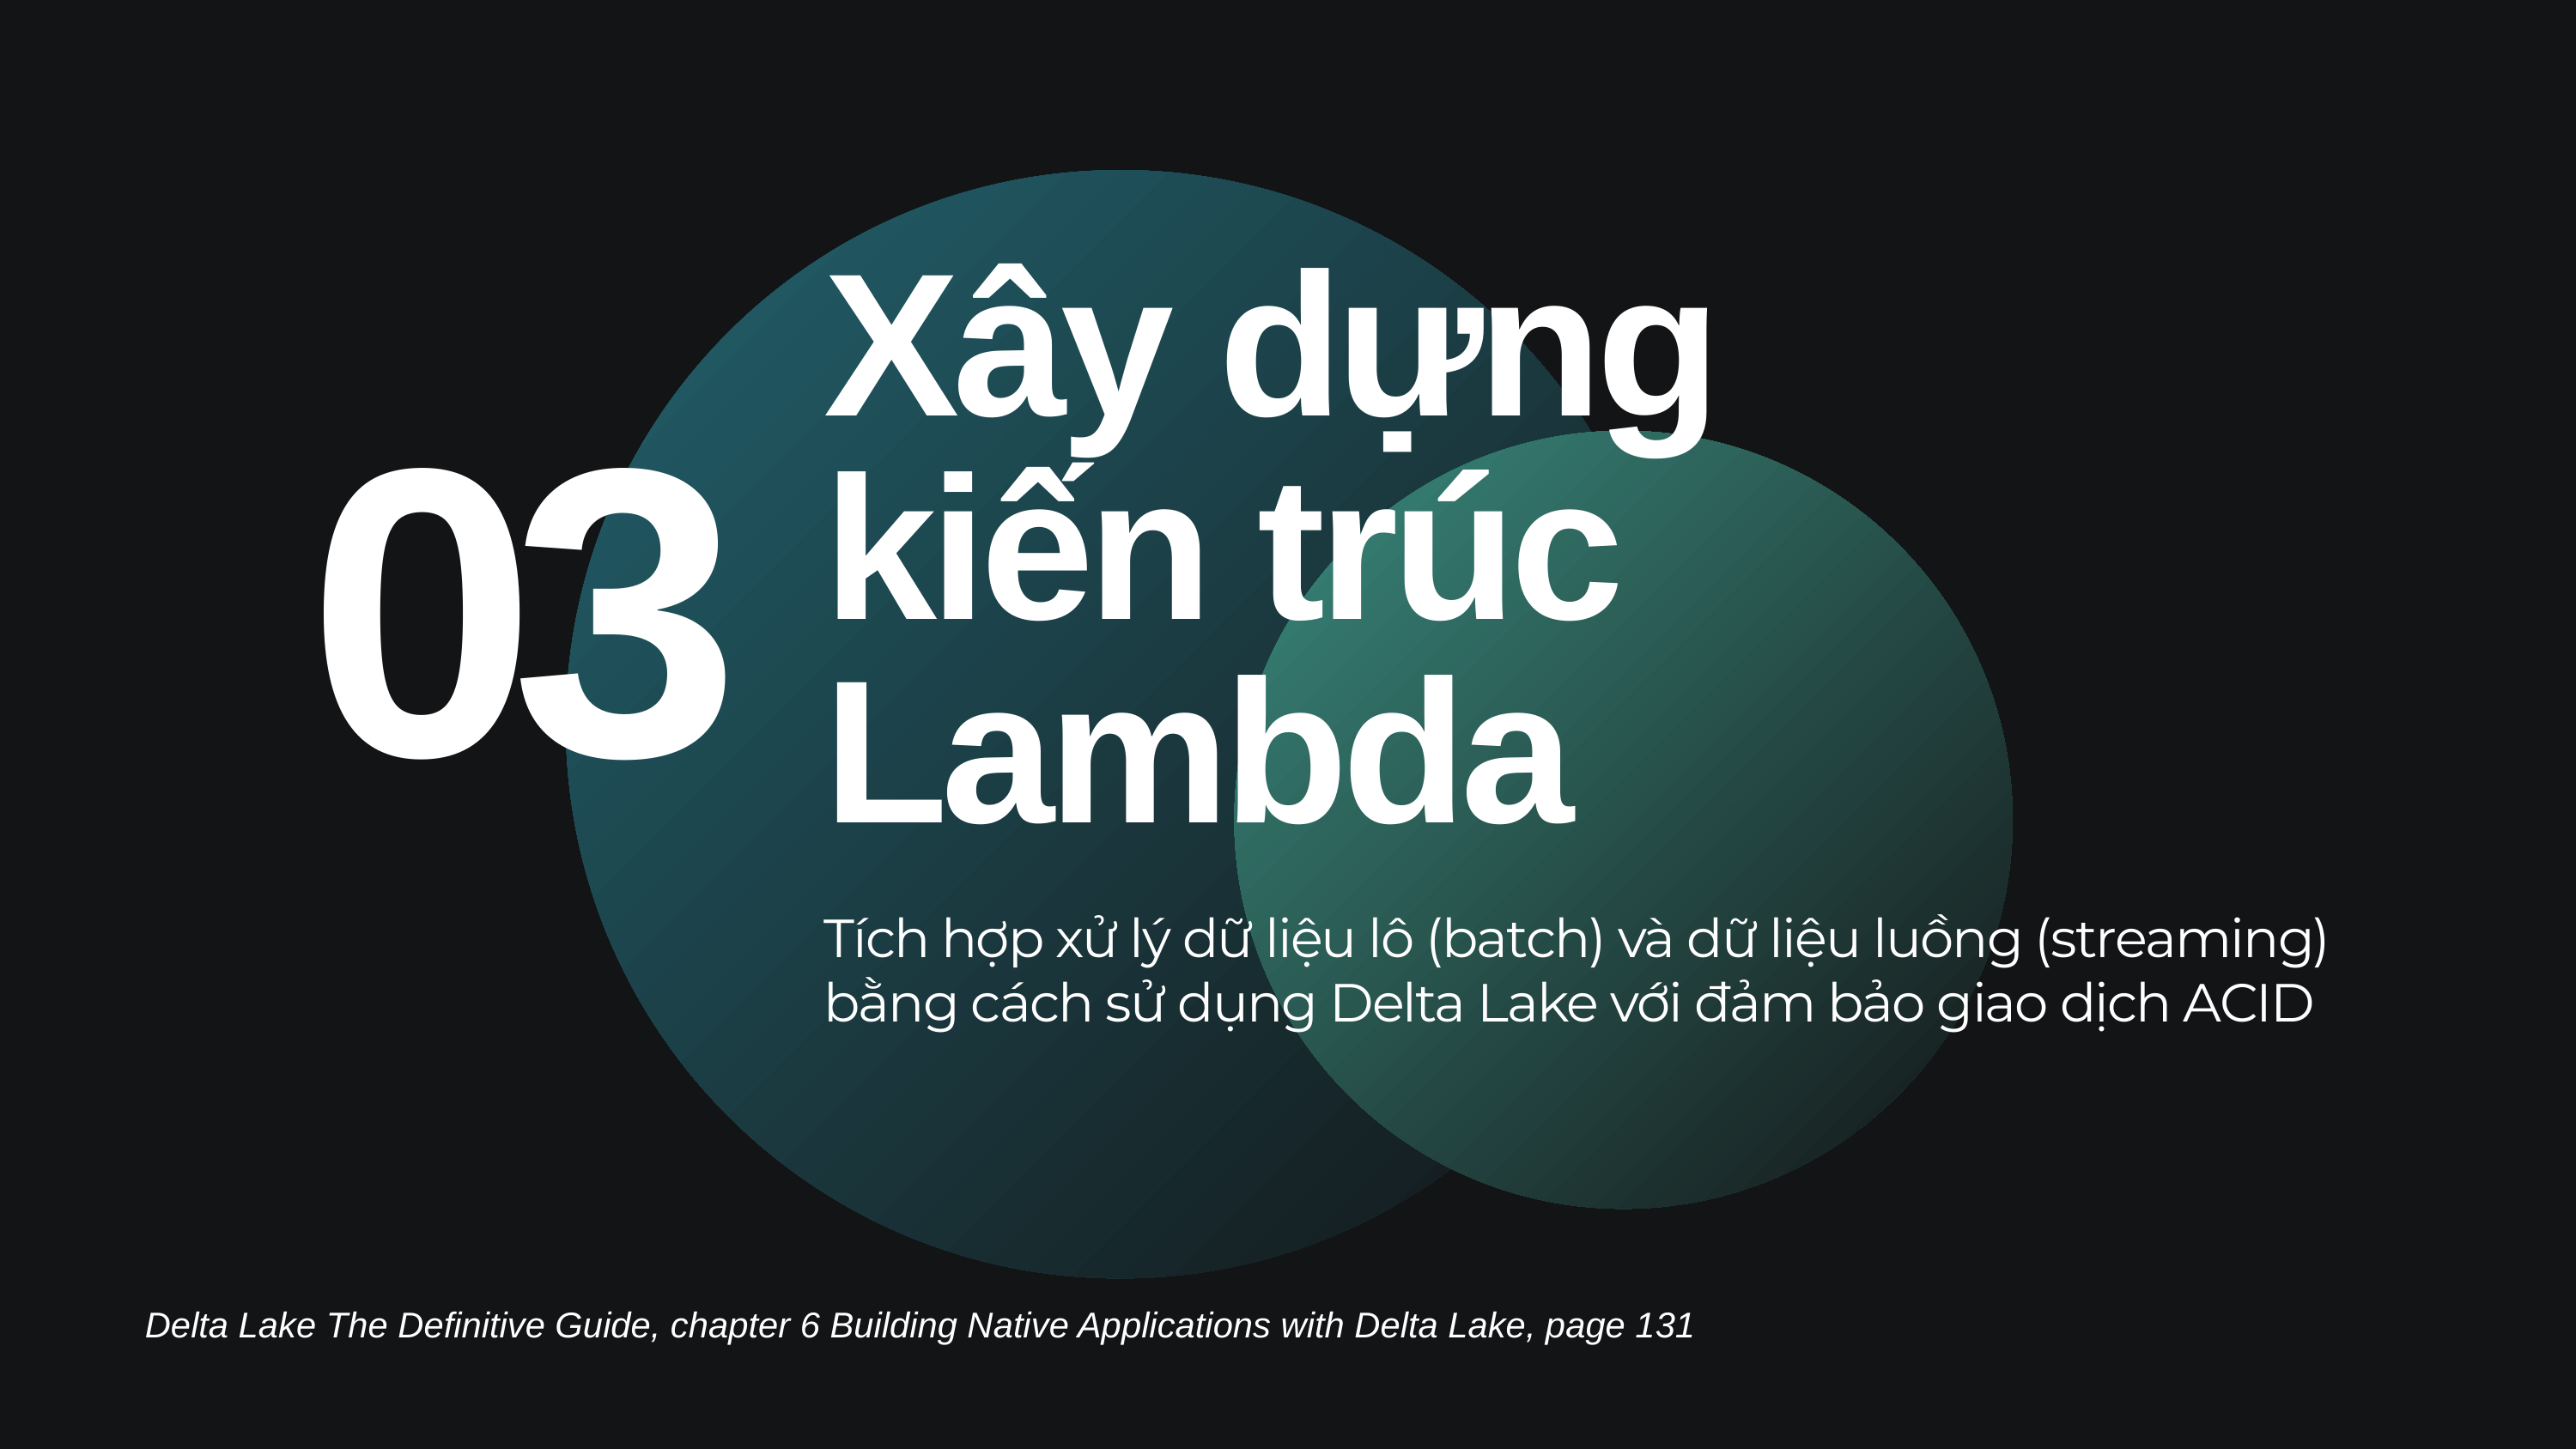

Lambda

Xây dựng
kiến trúc
Lambda

03
Tích hợp xử lý dữ liệu lô (batch) và dữ liệu luồng (streaming) bằng cách sử dụng Delta Lake với đảm bảo giao dịch ACID
Delta Lake The Definitive Guide, chapter 6 Building Native Applications with Delta Lake, page 131